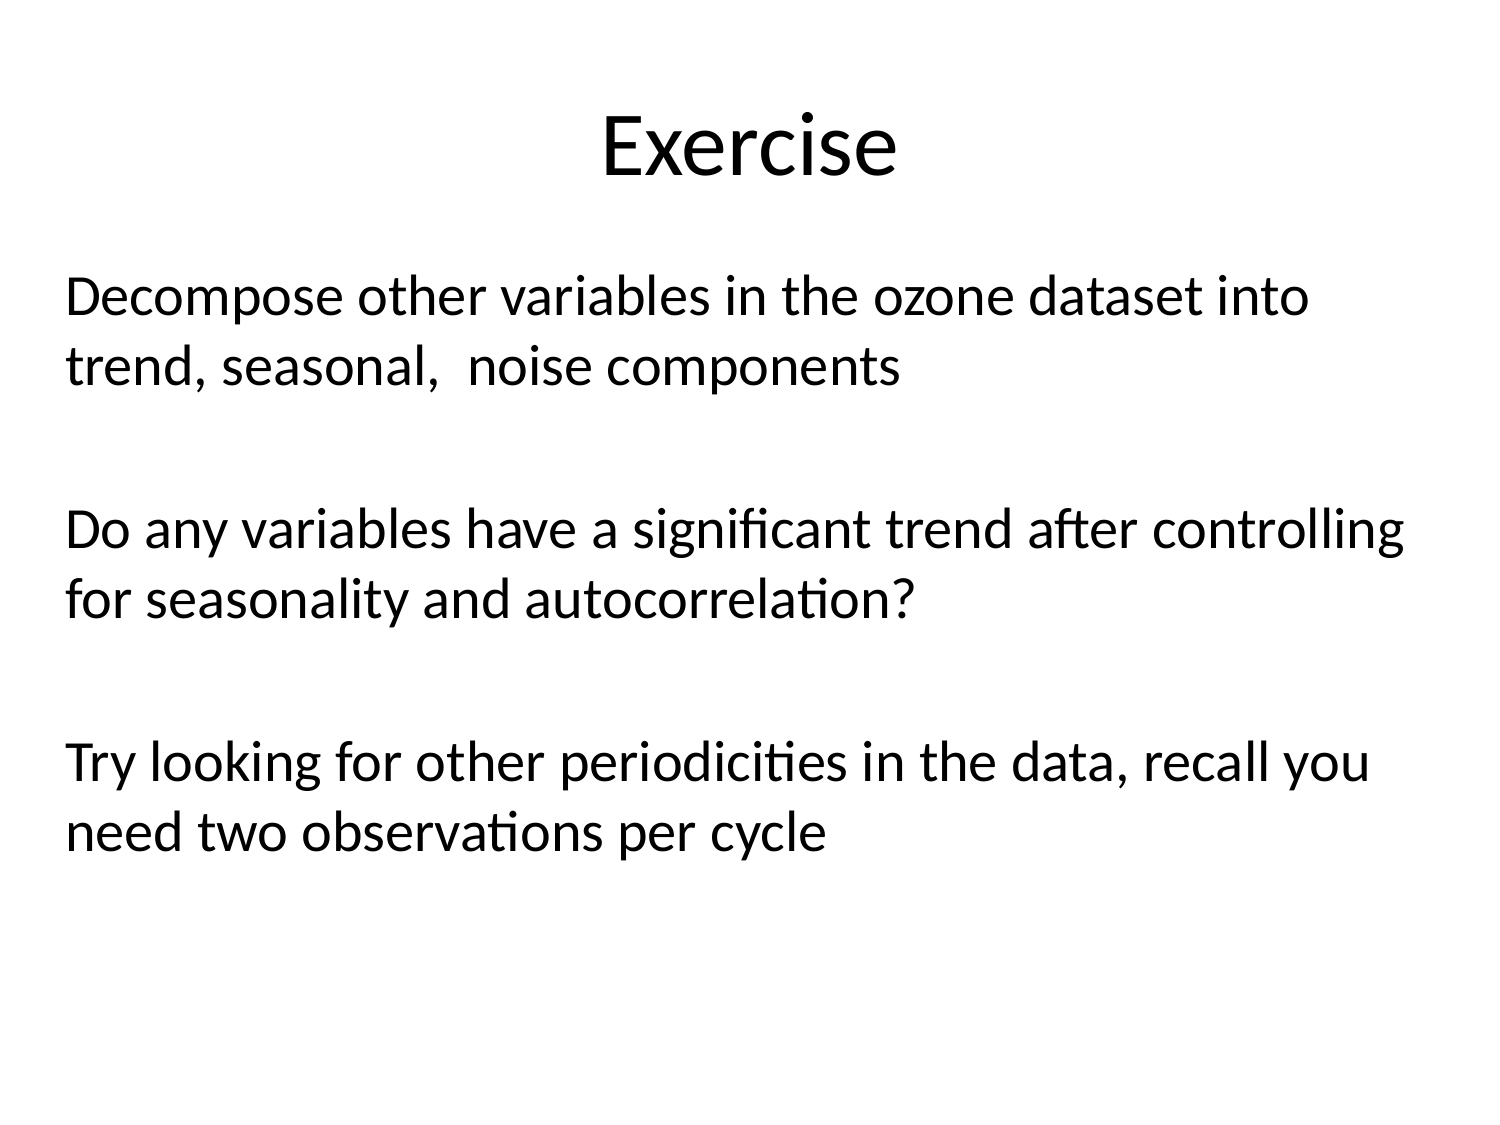

# Exercise
Decompose other variables in the ozone dataset into trend, seasonal,  noise components

Do any variables have a significant trend after controlling for seasonality and autocorrelation?

Try looking for other periodicities in the data, recall you need two observations per cycle